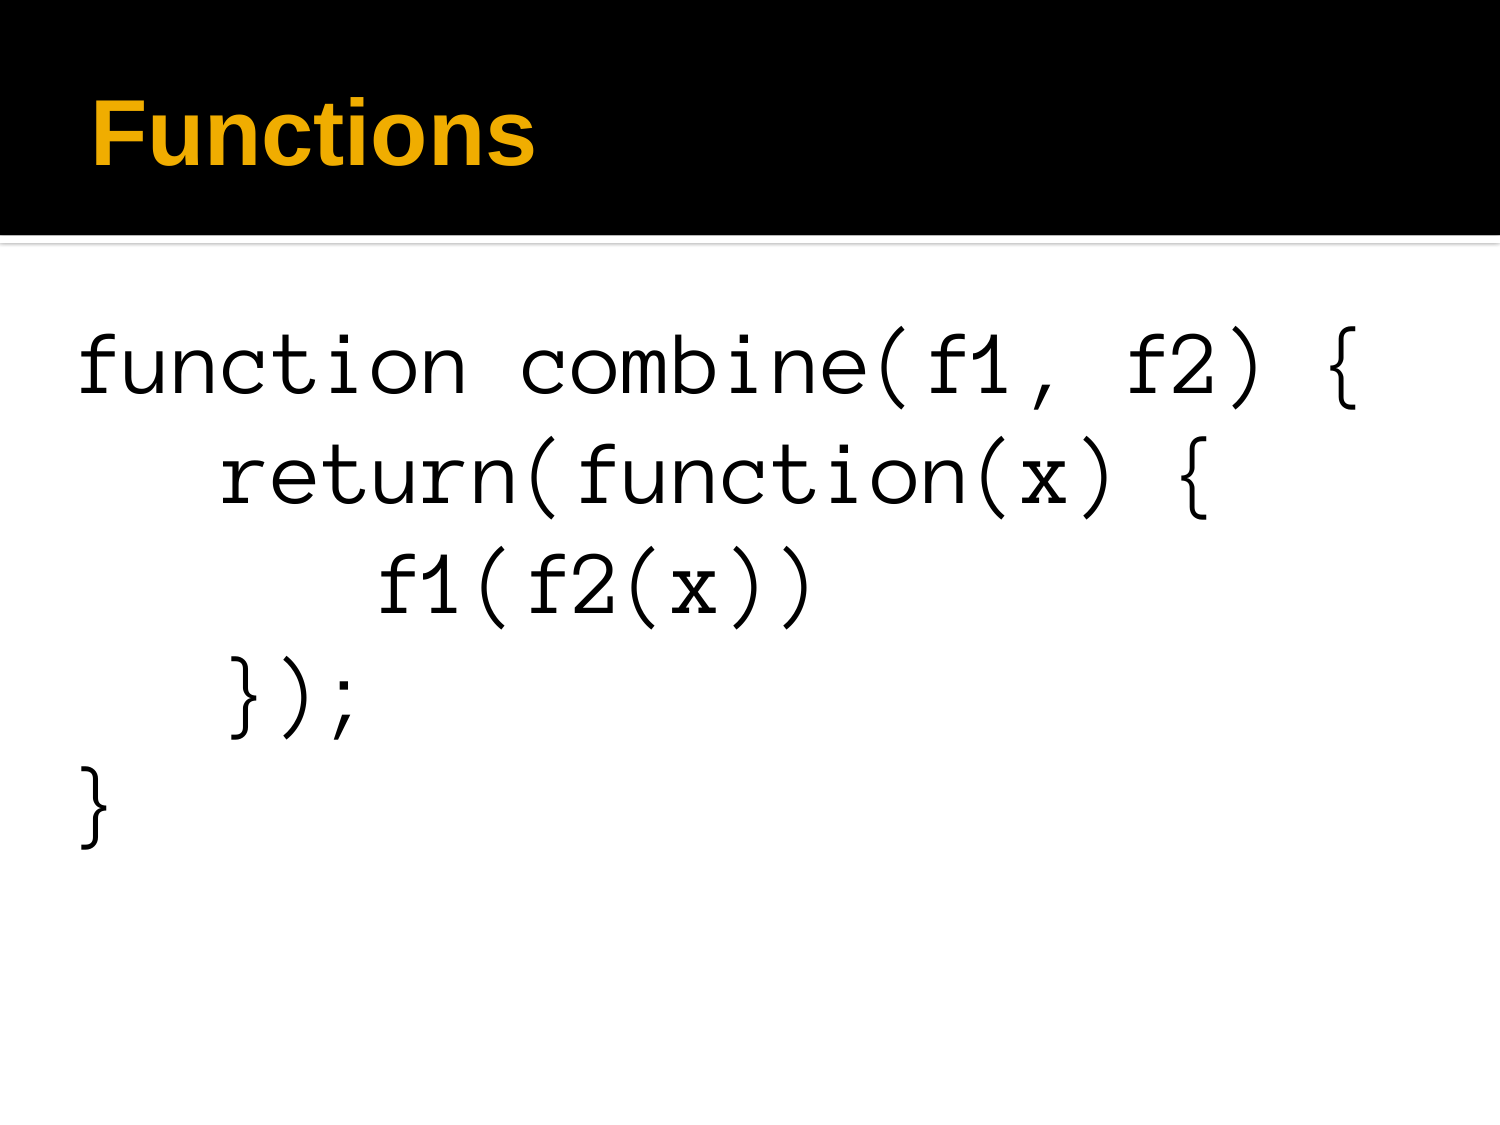

# Functions
function combine(f1, f2) {
	return(function(x) {
		f1(f2(x))
	});
}